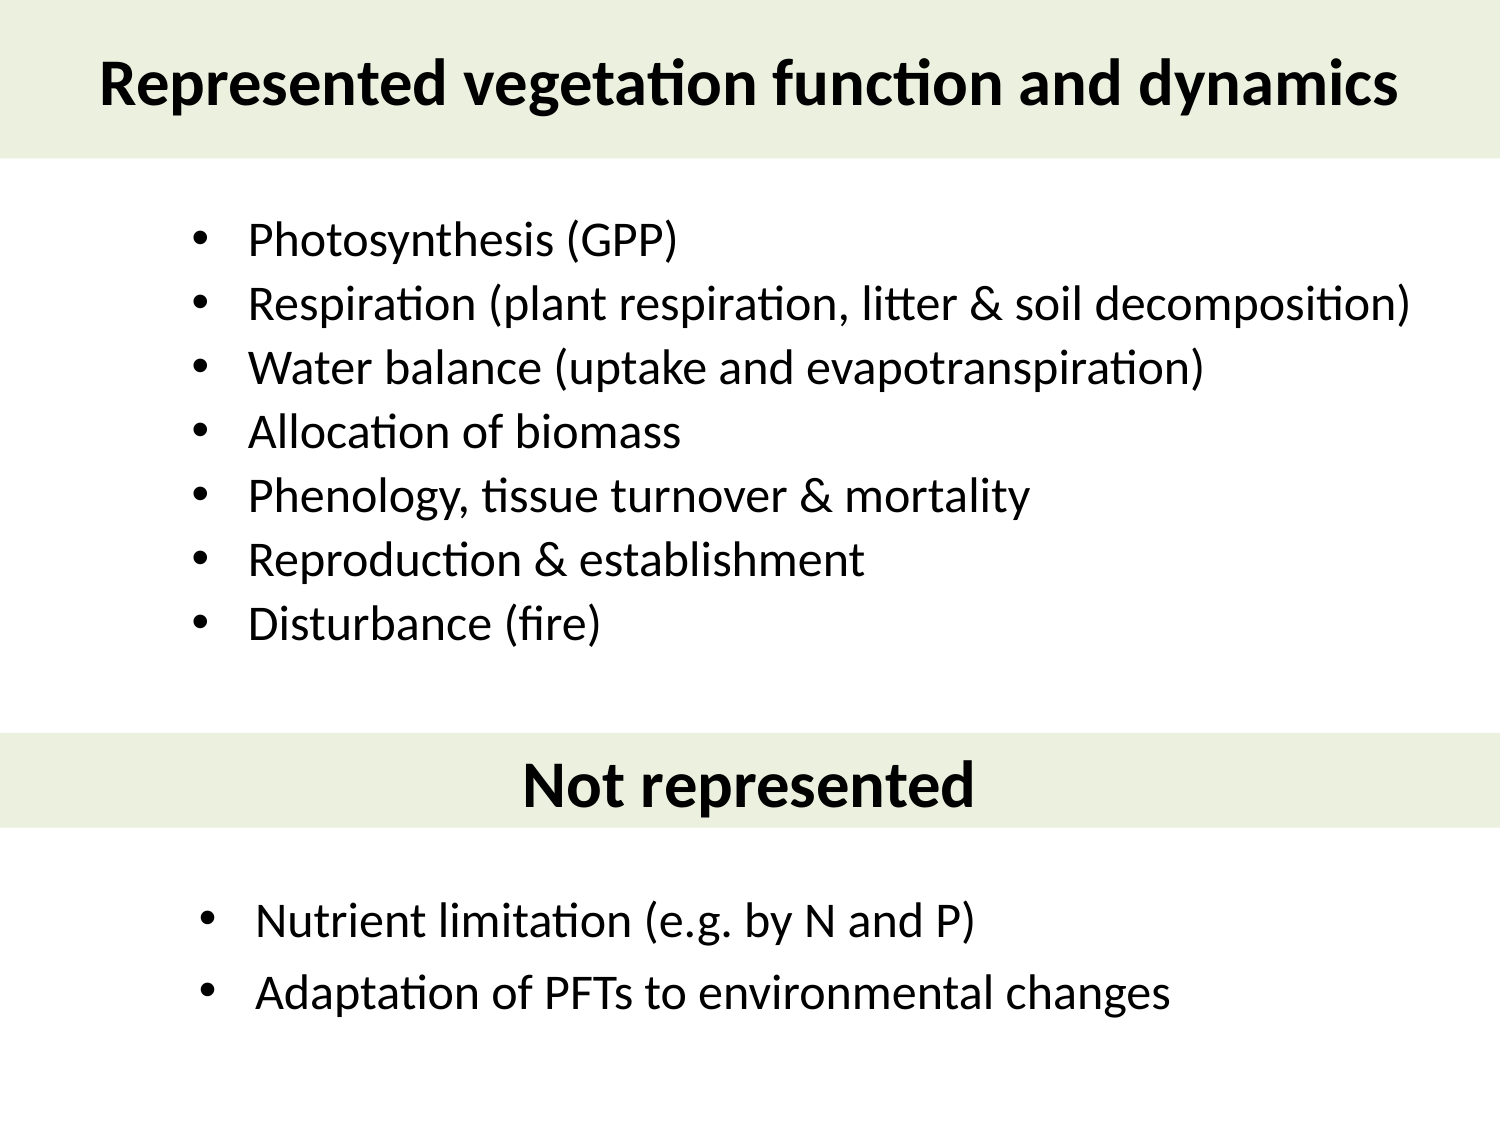

# Represented vegetation function and dynamics
Photosynthesis (GPP)
Respiration (plant respiration, litter & soil decomposition)
Water balance (uptake and evapotranspiration)
Allocation of biomass
Phenology, tissue turnover & mortality
Reproduction & establishment
Disturbance (fire)

Not represented
Nutrient limitation (e.g. by N and P)
Adaptation of PFTs to environmental changes